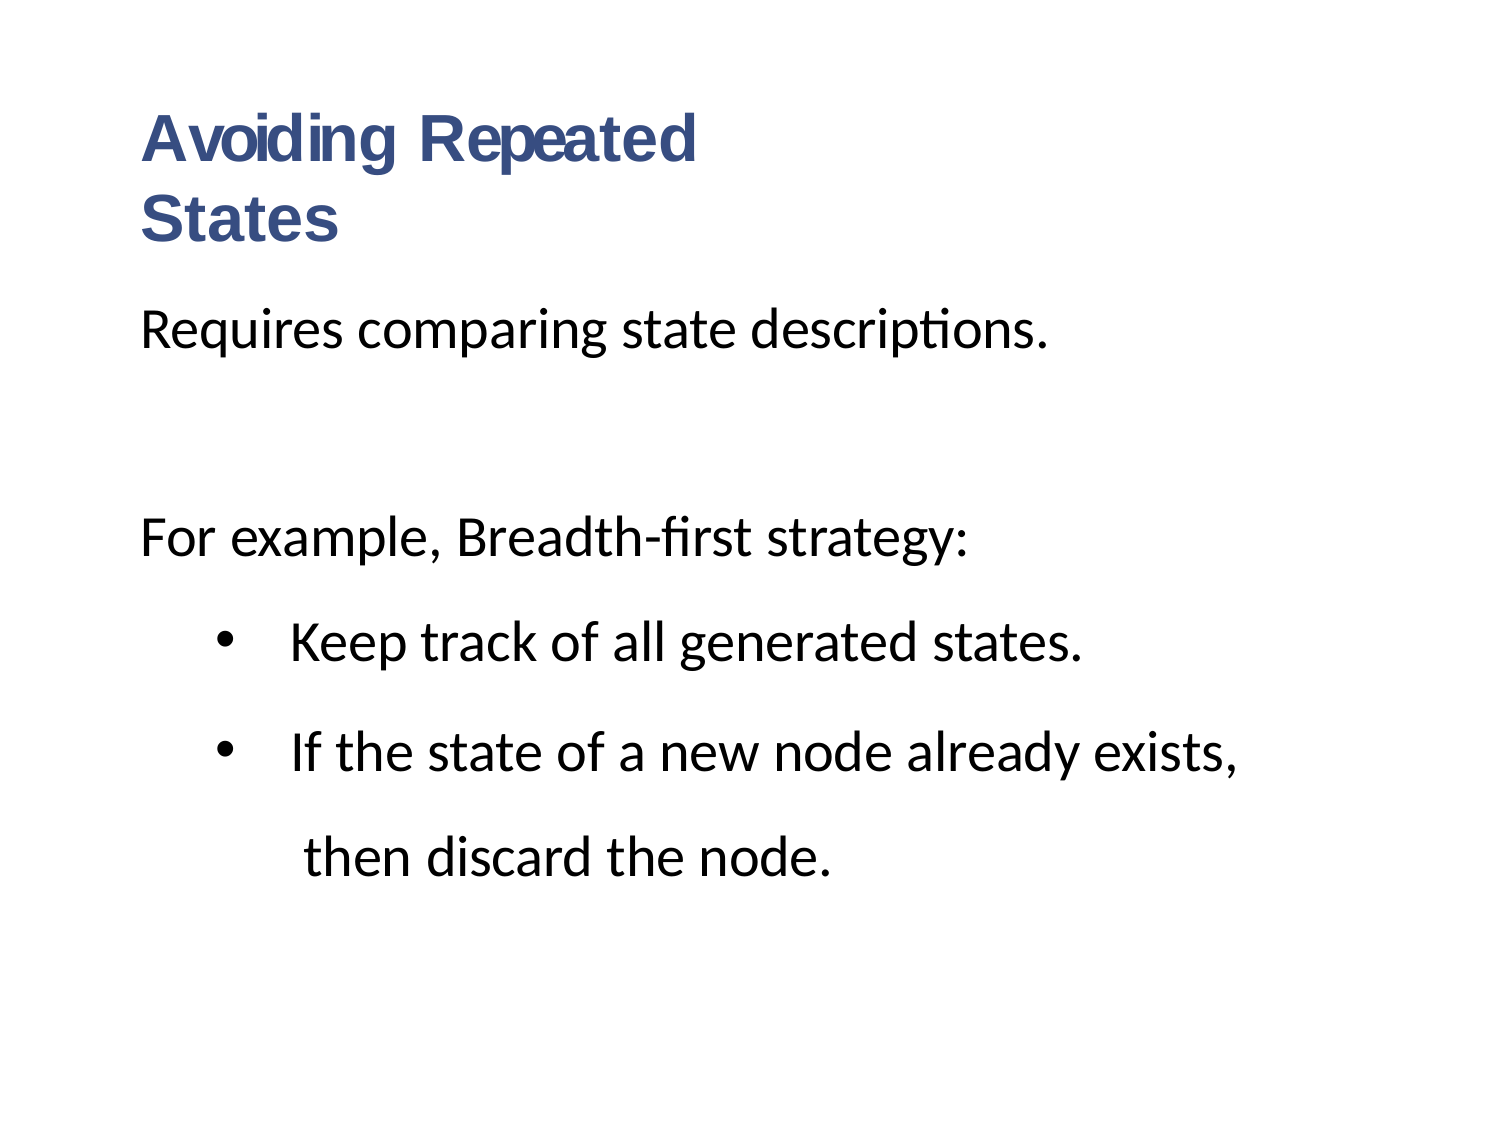

# Avoiding Repeated States
Requires comparing state descriptions.

For example, Breadth-first strategy:
Keep track of all generated states.
If the state of a new node already exists,  then discard the node.